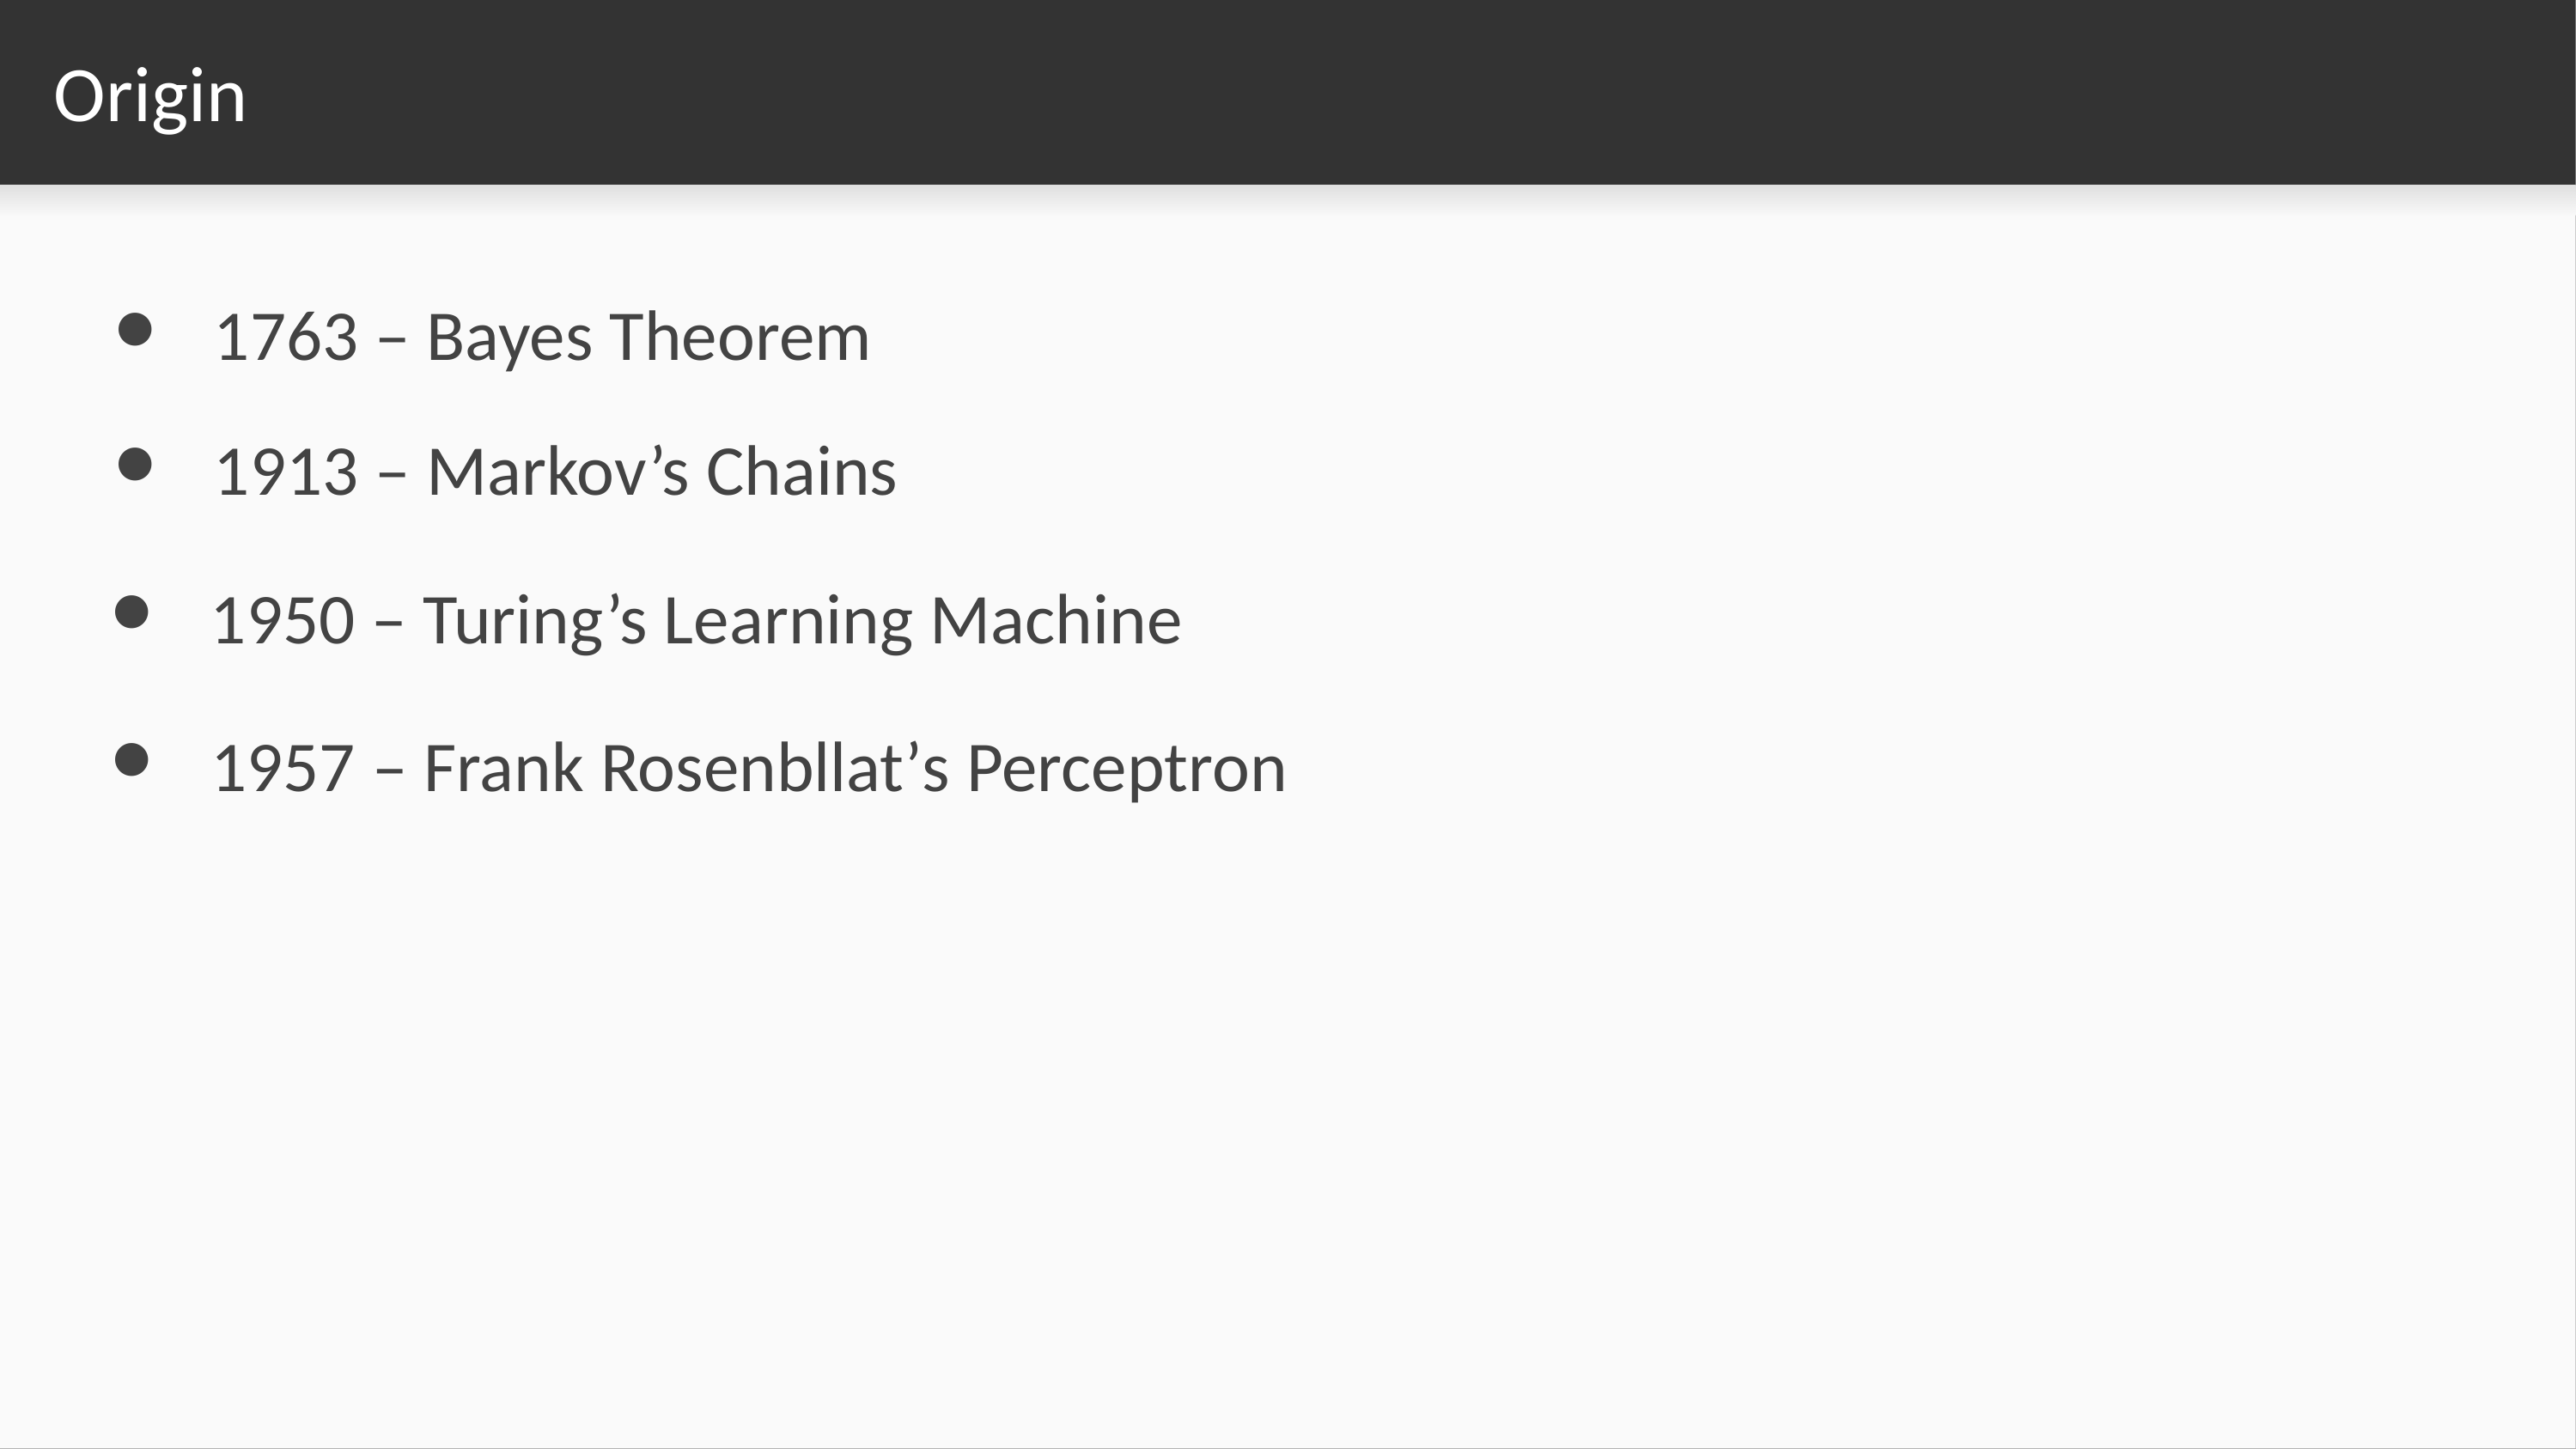

# Origin
1763 – Bayes Theorem
1913 – Markov’s Chains
1950 – Turing’s Learning Machine
1957 – Frank Rosenbllat’s Perceptron